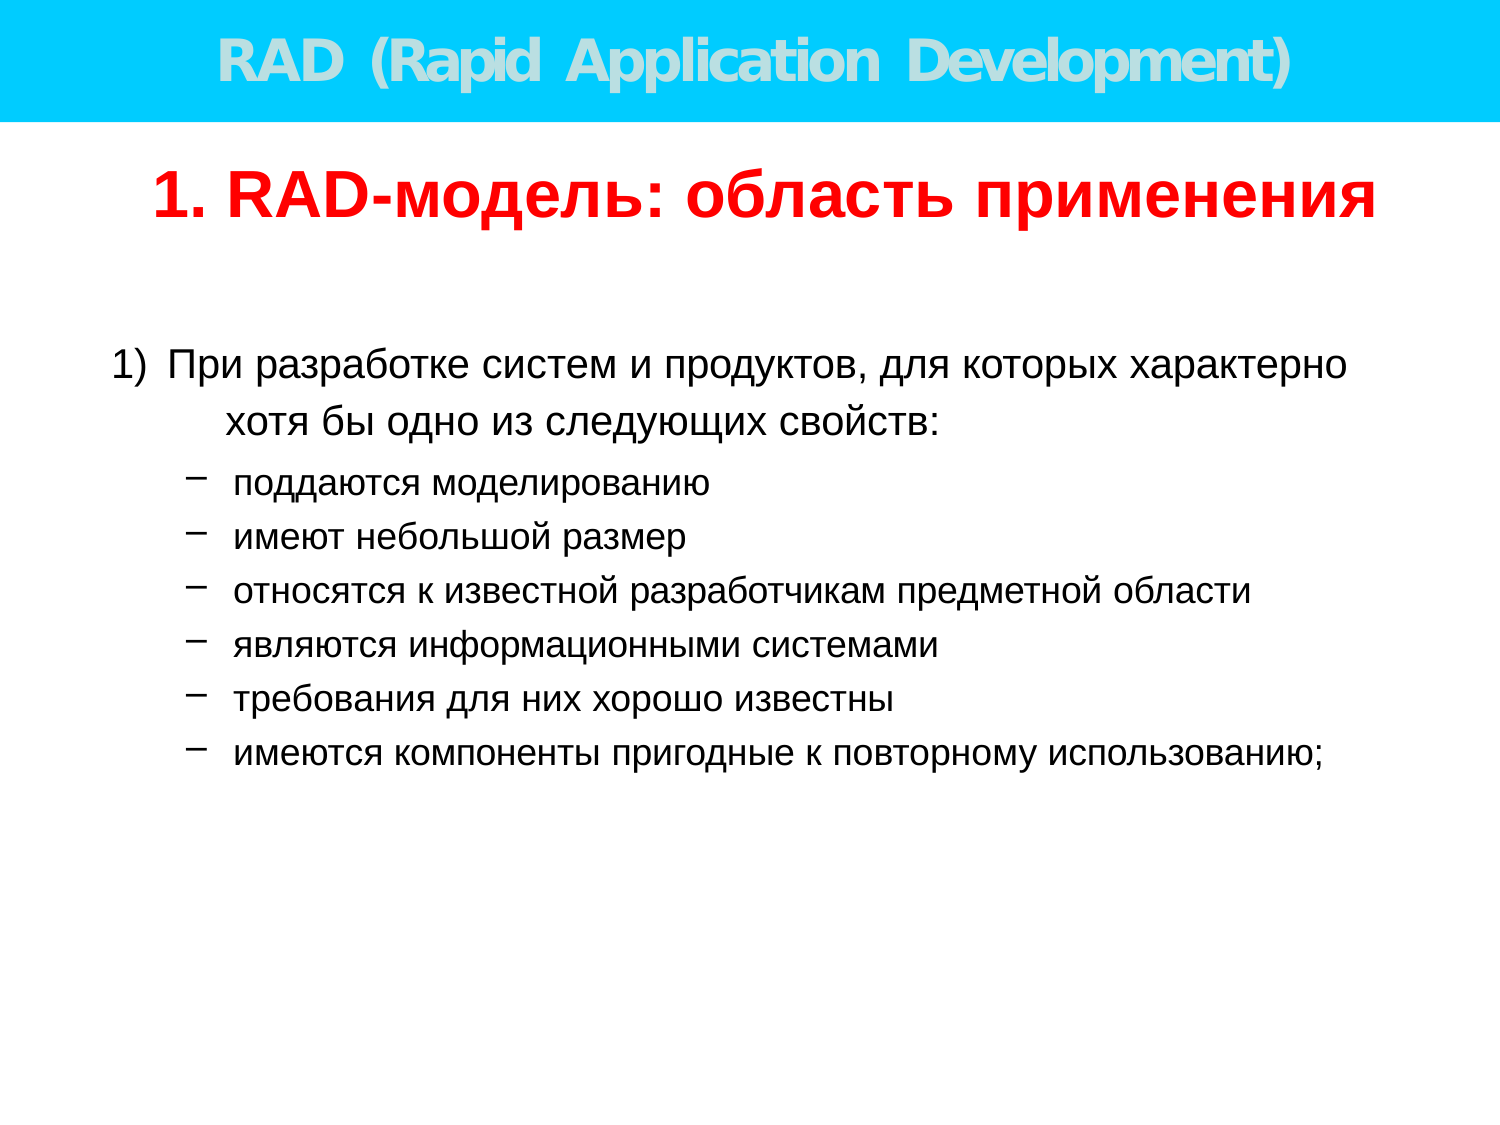

# RAD (Rapid Application Development)
1. RAD-модель: область применения

При разработке систем и продуктов, для которых характерно 	хотя бы одно из следующих свойств:
поддаются моделированию
имеют небольшой размер
относятся к известной разработчикам предметной области
являются информационными системами
требования для них хорошо известны
имеются компоненты пригодные к повторному использованию;